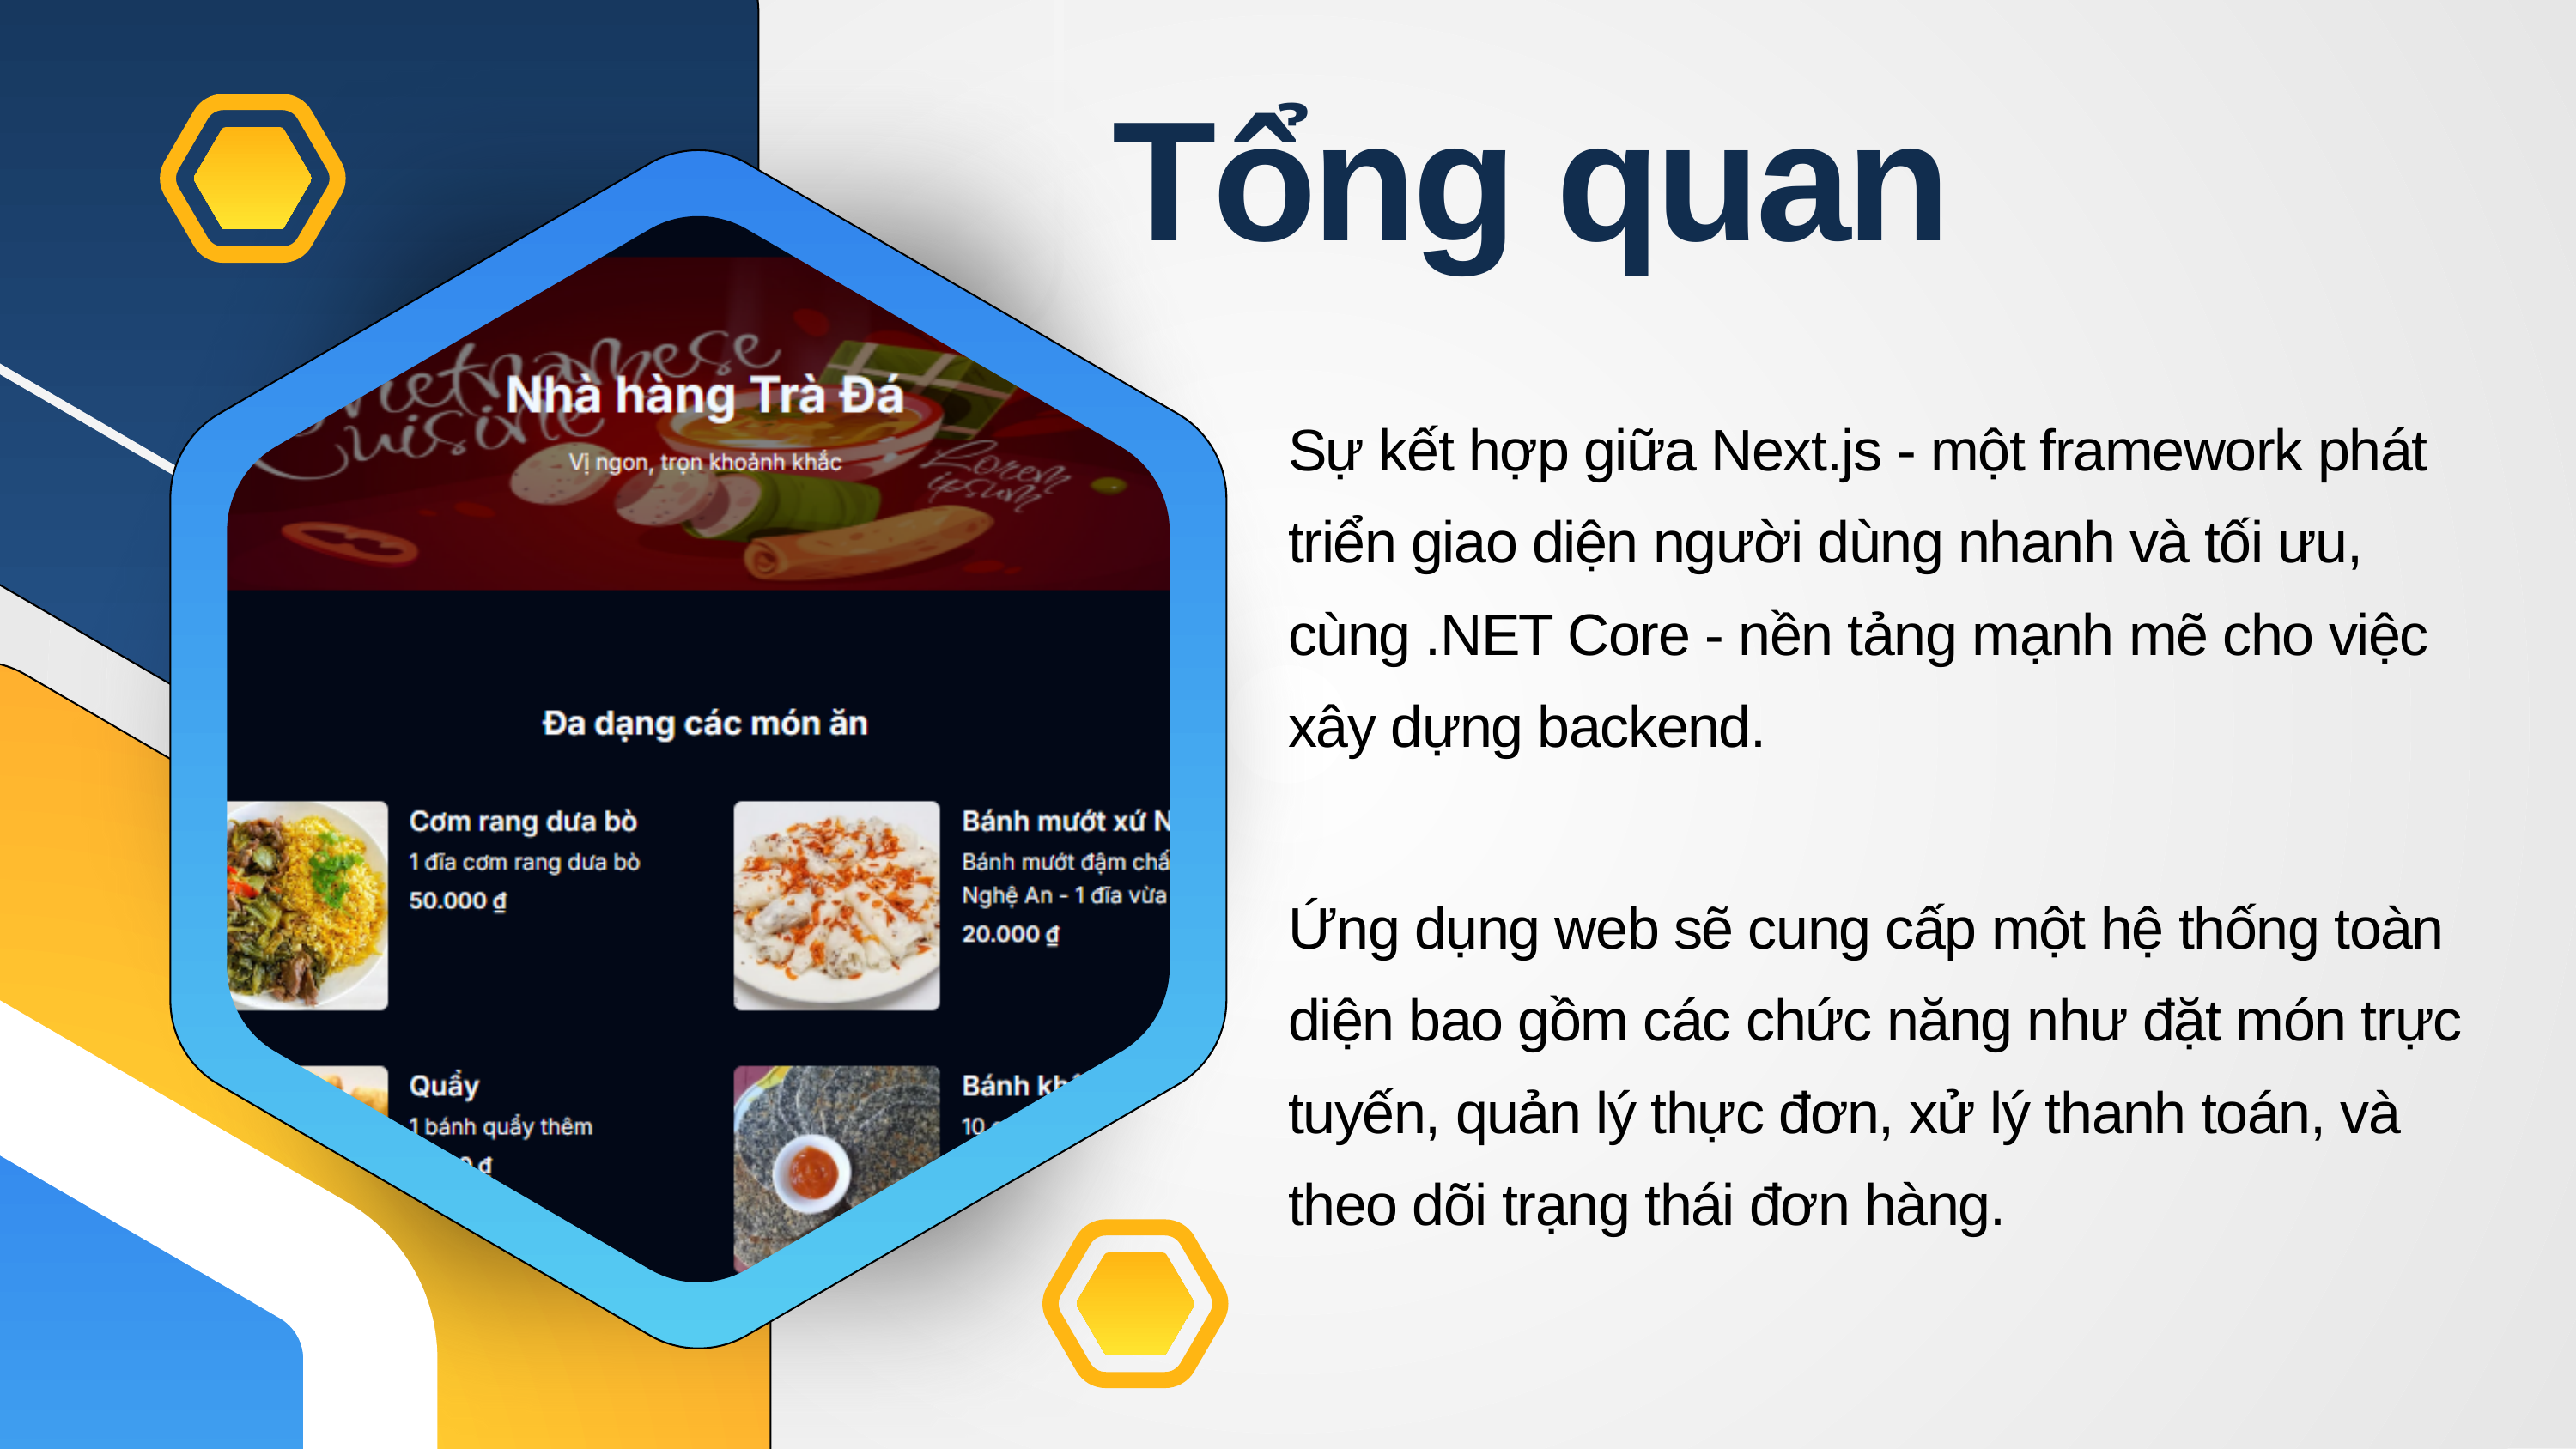

Tổng quan

Sự kết hợp giữa Next.js - một framework phát triển giao diện người dùng nhanh và tối ưu, cùng .NET Core - nền tảng mạnh mẽ cho việc xây dựng backend.

Ứng dụng web sẽ cung cấp một hệ thống toàn diện bao gồm các chức năng như đặt món trực tuyến, quản lý thực đơn, xử lý thanh toán, và theo dõi trạng thái đơn hàng.